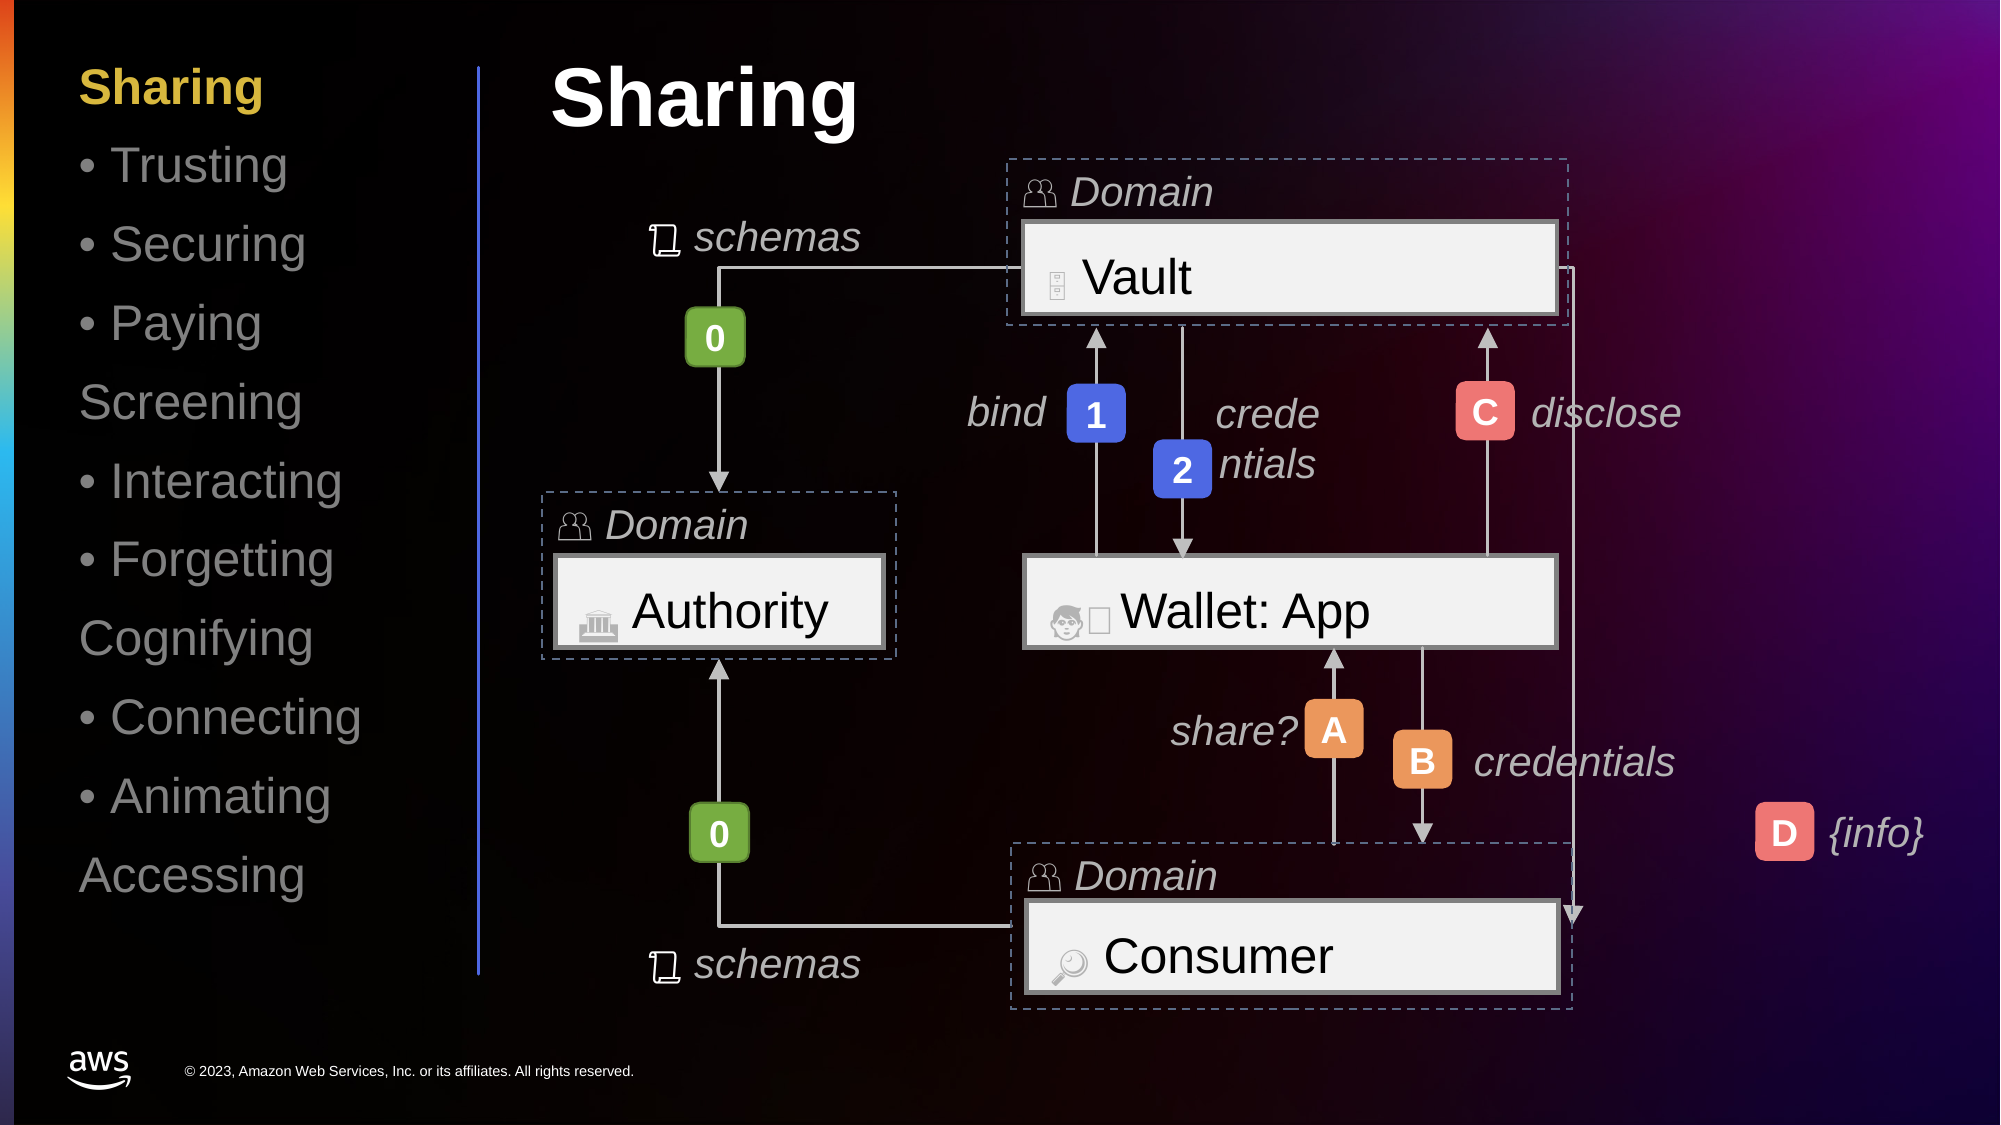

Sharing
• Trusting
• Securing
• Paying
Screening
• Interacting
• Forgetting
Cognifying
• Connecting
• Animating
Accessing
Sharing
👥 Domain
🗄️ Vault
📜 schemas
0
bind
disclose
credentials
C
1
2
👥 Domain
🏛️ Authority
🧑‍🦰 Wallet: App
share?
A
credentials
B
{info}
D
0
👥 Domain
🔎 Consumer
📜 schemas